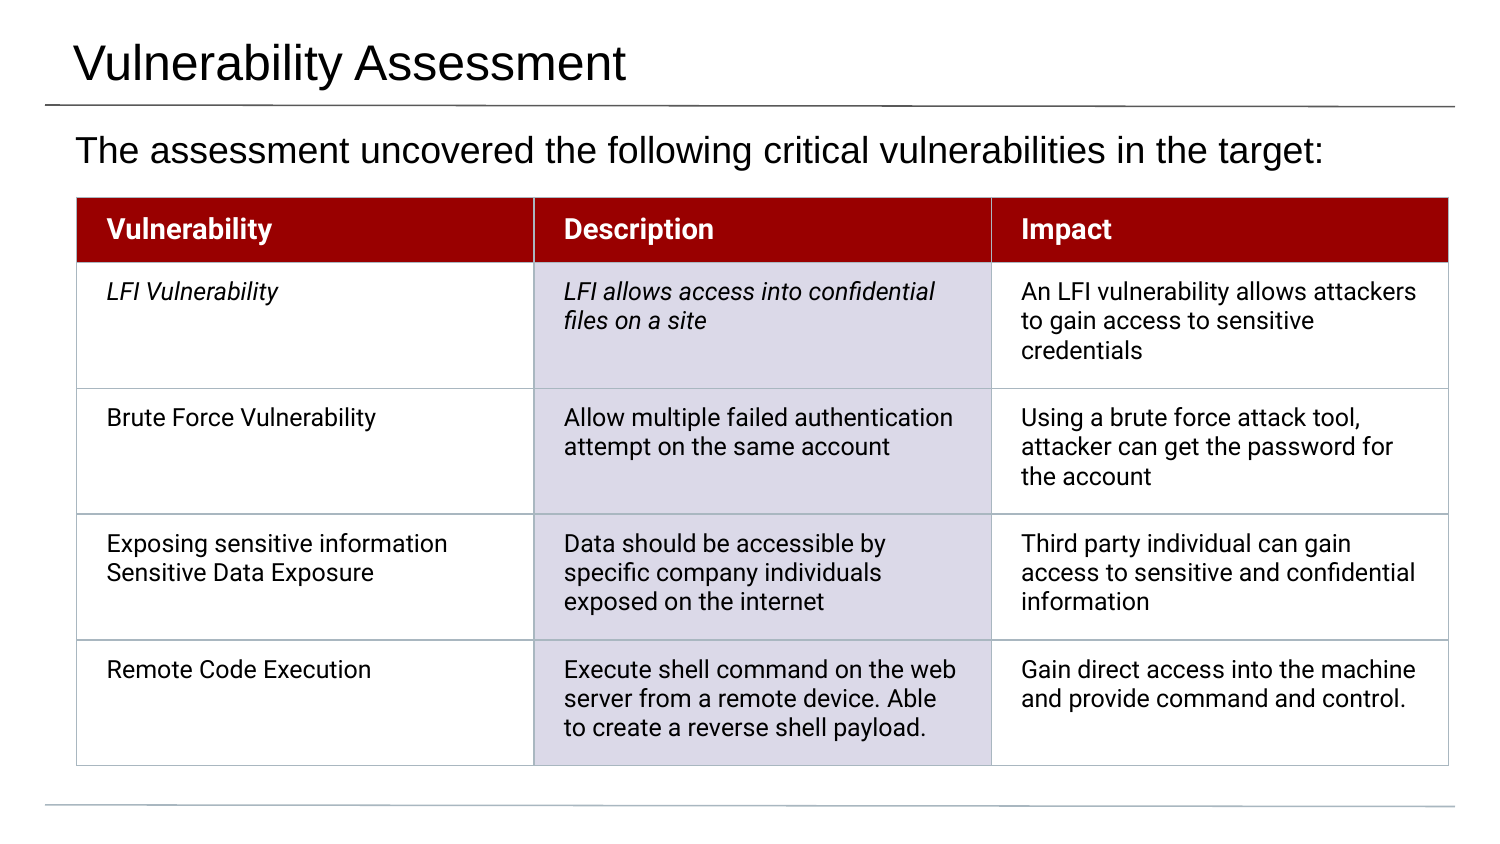

# Vulnerability Assessment
The assessment uncovered the following critical vulnerabilities in the target:
| Vulnerability | Description | Impact |
| --- | --- | --- |
| LFI Vulnerability | LFI allows access into confidential files on a site | An LFI vulnerability allows attackers to gain access to sensitive credentials |
| Brute Force Vulnerability | Allow multiple failed authentication attempt on the same account | Using a brute force attack tool, attacker can get the password for the account |
| Exposing sensitive information Sensitive Data Exposure | Data should be accessible by specific company individuals exposed on the internet | Third party individual can gain access to sensitive and confidential information |
| Remote Code Execution | Execute shell command on the web server from a remote device. Able to create a reverse shell payload. | Gain direct access into the machine and provide command and control. |